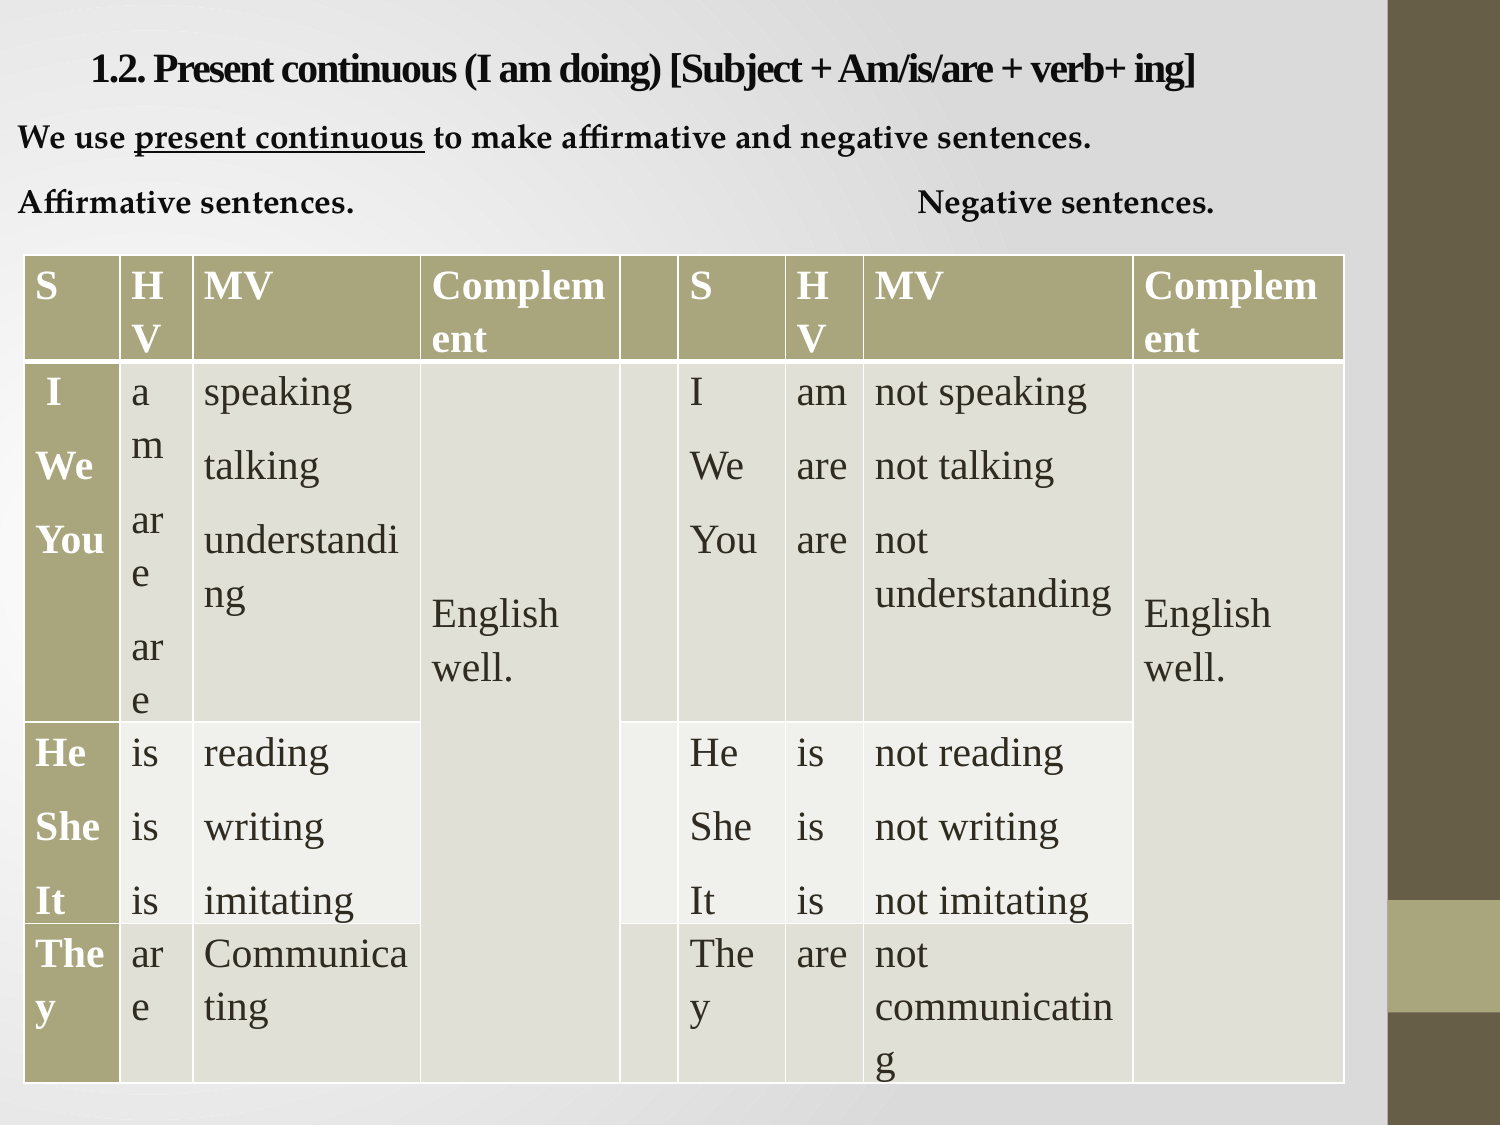

# 1.2. Present continuous (I am doing) [Subject + Am/is/are + verb+ ing]
We use present continuous to make affirmative and negative sentences.

Affirmative sentences.				Negative sentences.
| S | HV | MV | Complement |  | S | HV | MV | Complement |
| --- | --- | --- | --- | --- | --- | --- | --- | --- |
| I We You | am are are | speaking talking understanding | English well. |  | I We You | am are are | not speaking not talking not understanding | English well. |
| He She It | is is is | reading writing imitating |  |  | He She It | is is is | not reading not writing not imitating |  |
| They | are | Communicating |  |  | They | are | not communicating |  |